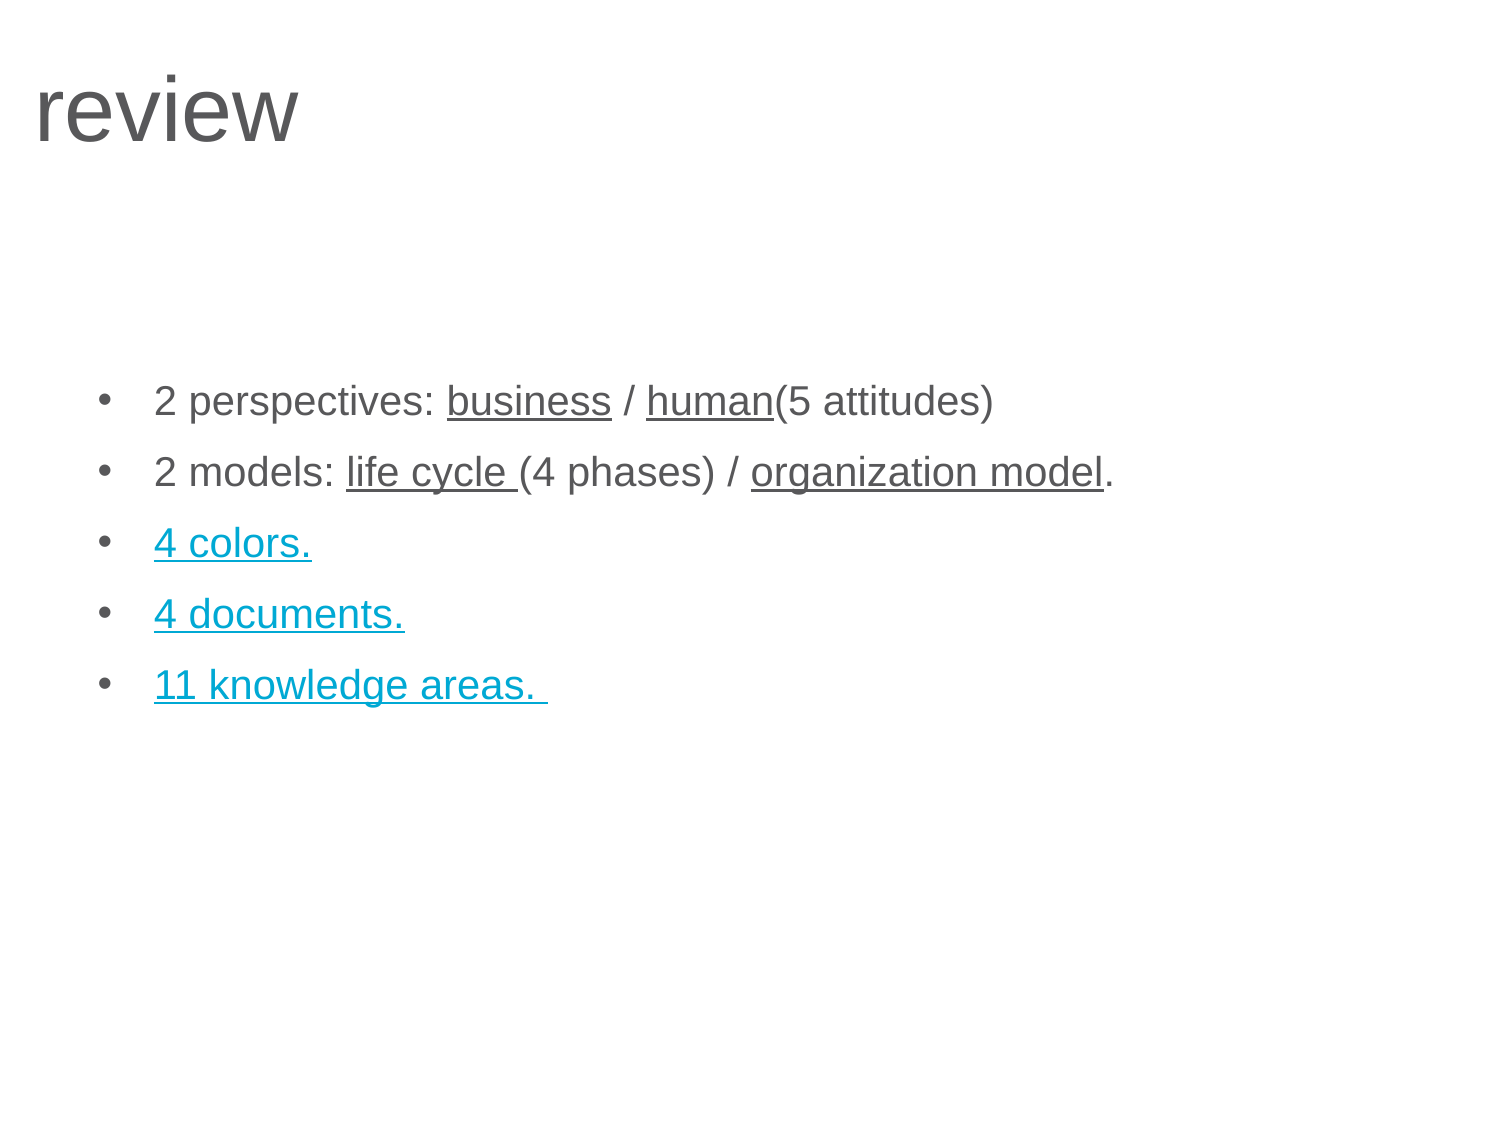

# review
2 perspectives: business / human(5 attitudes)
2 models: life cycle (4 phases) / organization model.
4 colors.
4 documents.
11 knowledge areas.